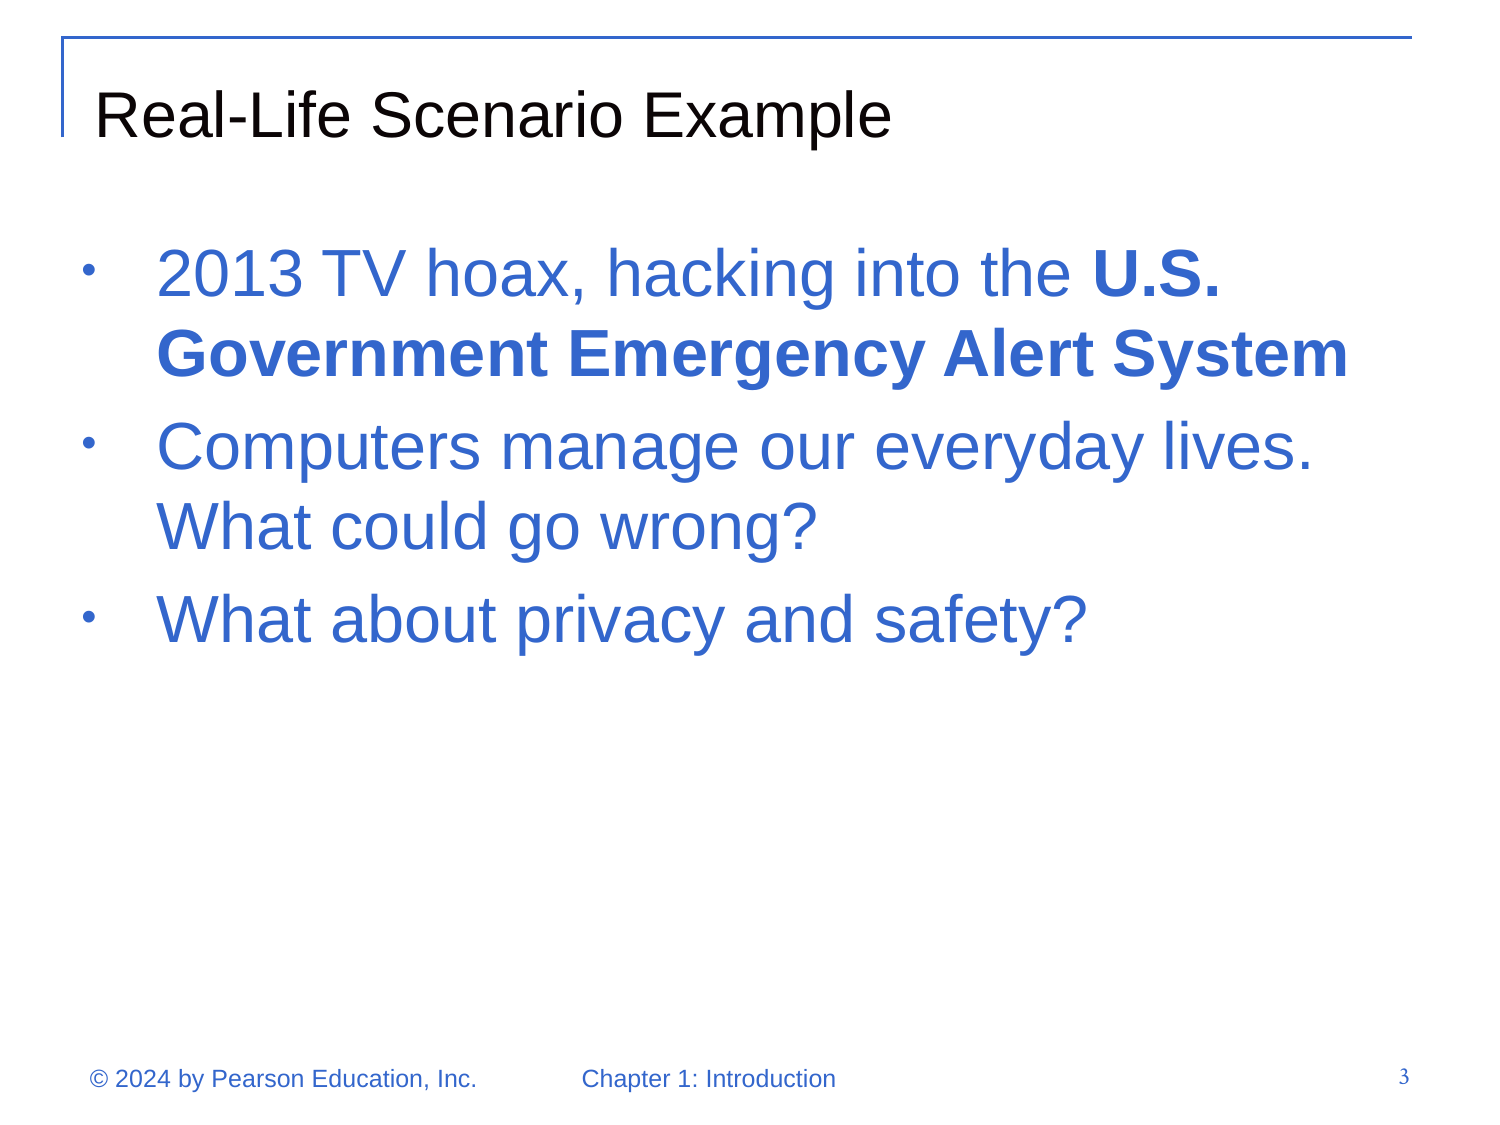

# Real-Life Scenario Example
2013 TV hoax, hacking into the U.S. Government Emergency Alert System
Computers manage our everyday lives. What could go wrong?
What about privacy and safety?
3